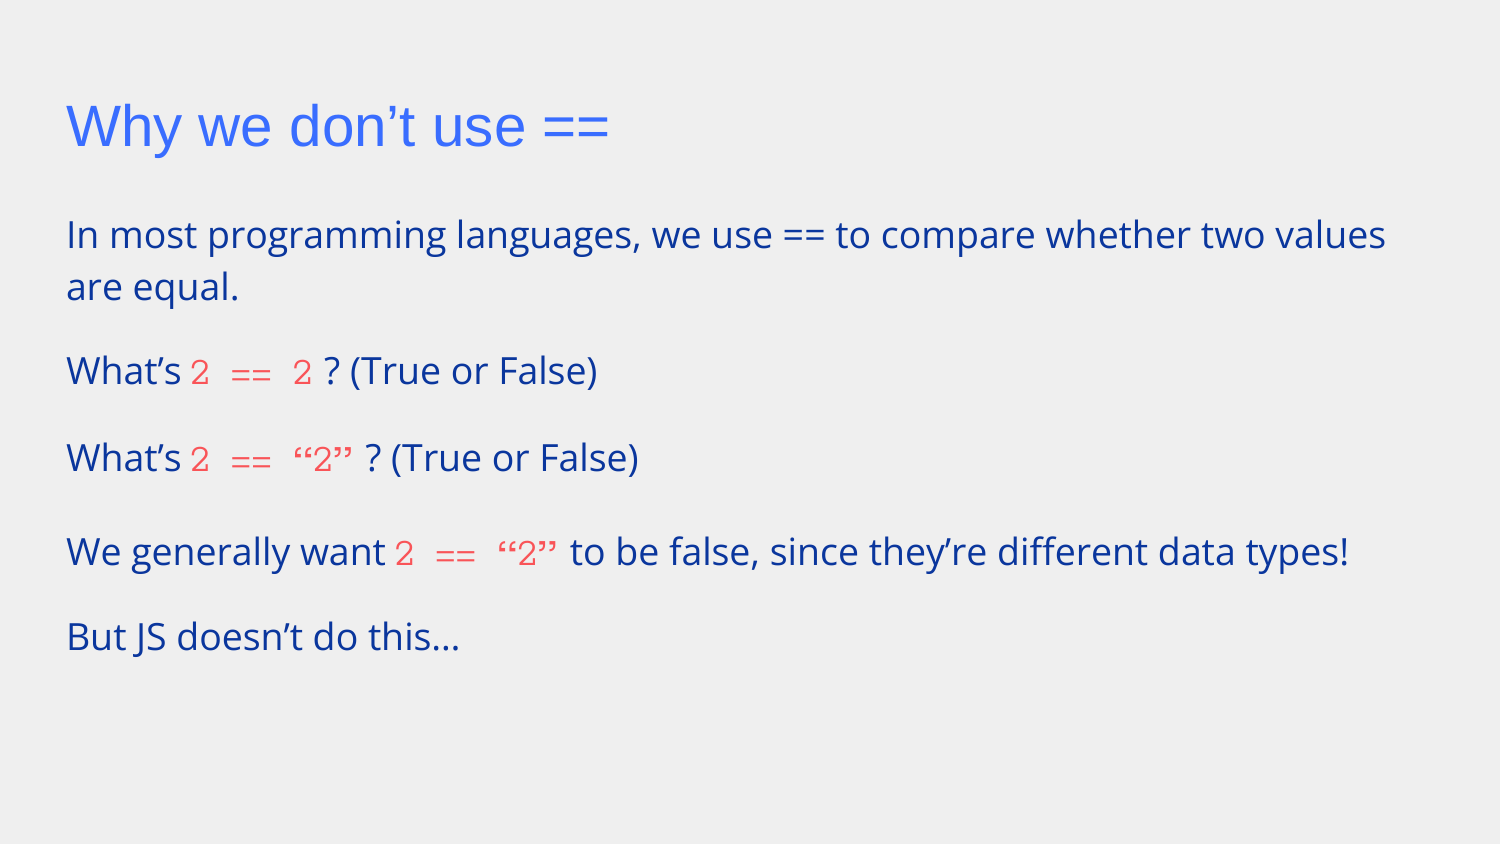

# Why we don’t use ==
In most programming languages, we use == to compare whether two values are equal.
What’s 2 == 2 ? (True or False)
What’s 2 == “2” ? (True or False)
We generally want 2 == “2” to be false, since they’re different data types!
But JS doesn’t do this…